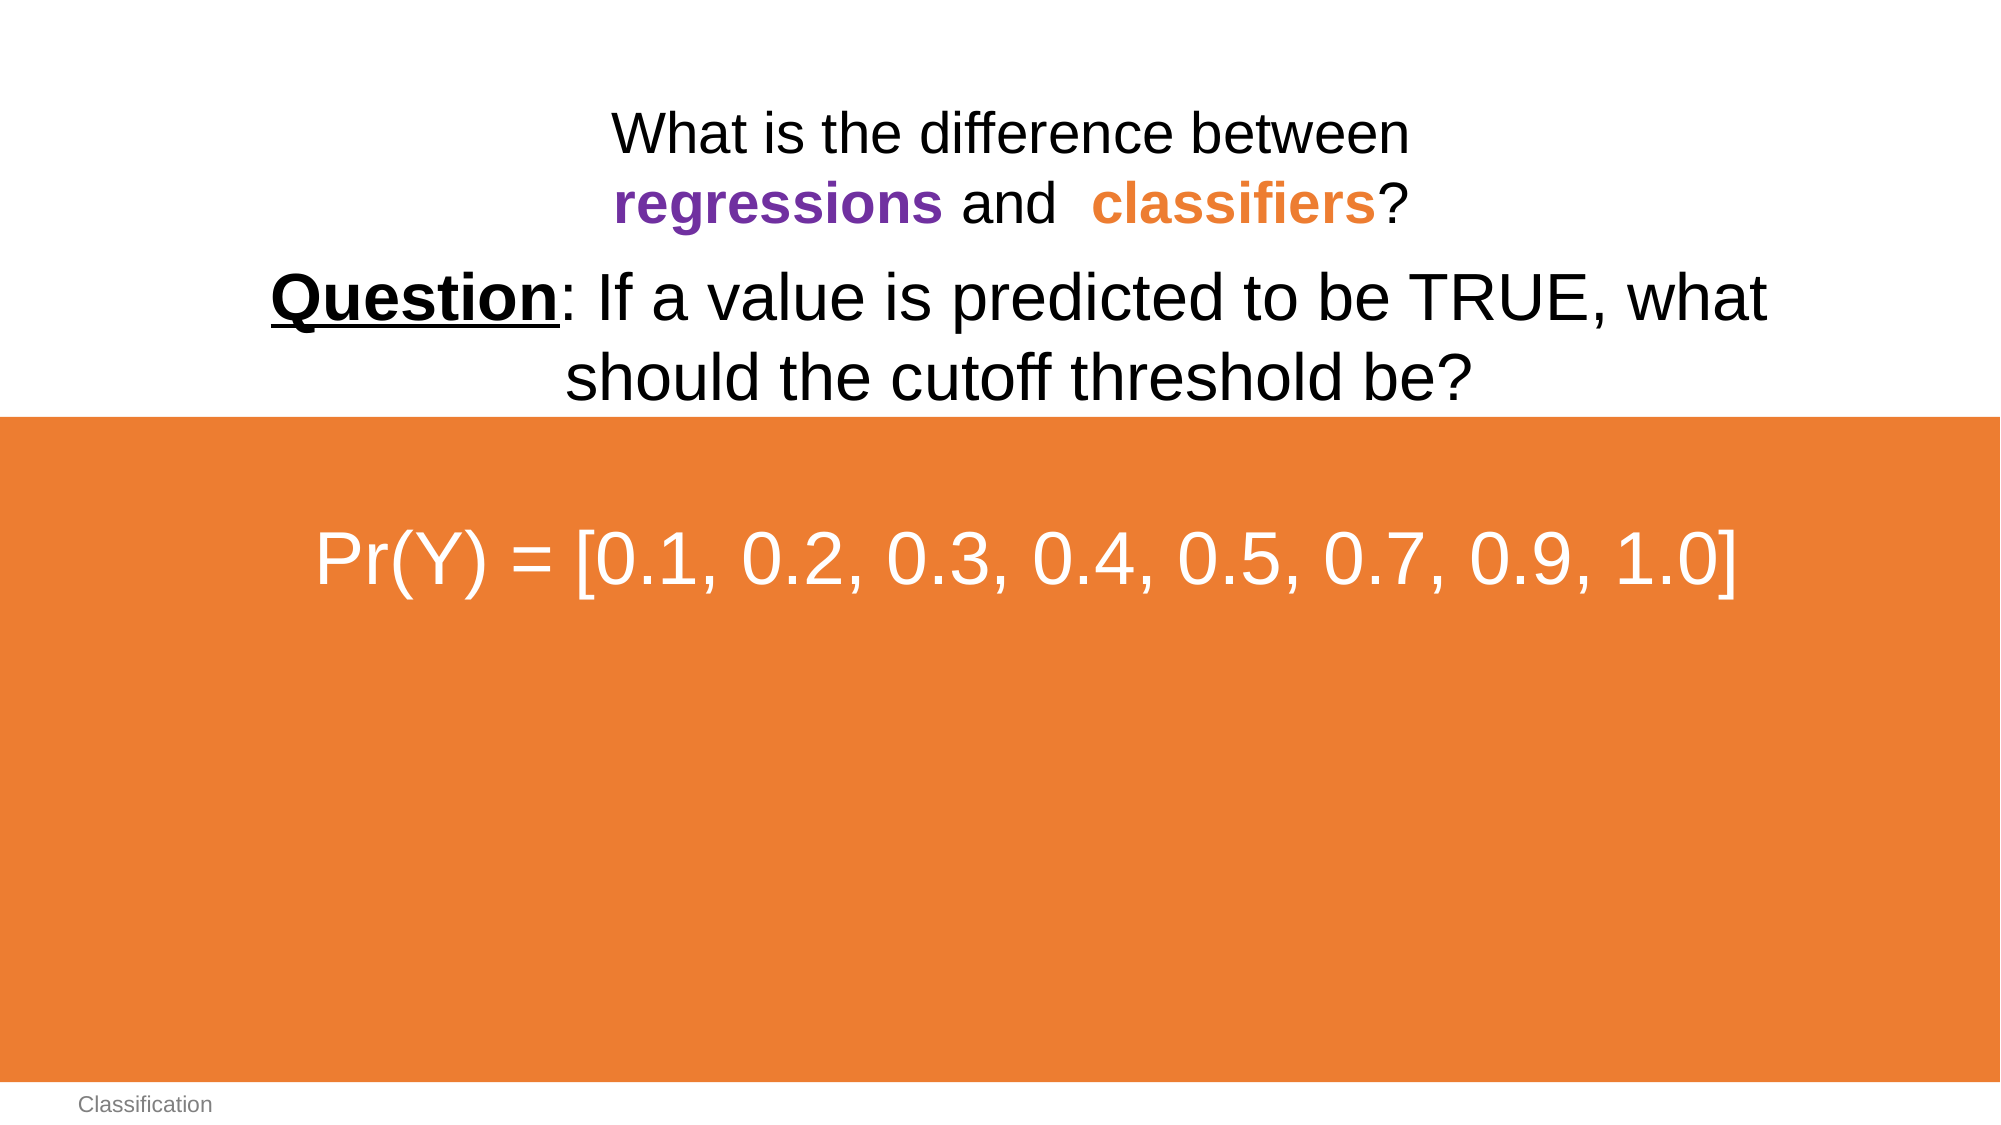

What is the difference between
regressions and  classifiers?
Question: If a value is predicted to be TRUE, what should the cutoff threshold be?

Pr(Y) = [0.1, 0.2, 0.3, 0.4, 0.5, 0.7, 0.9, 1.0]
Classification